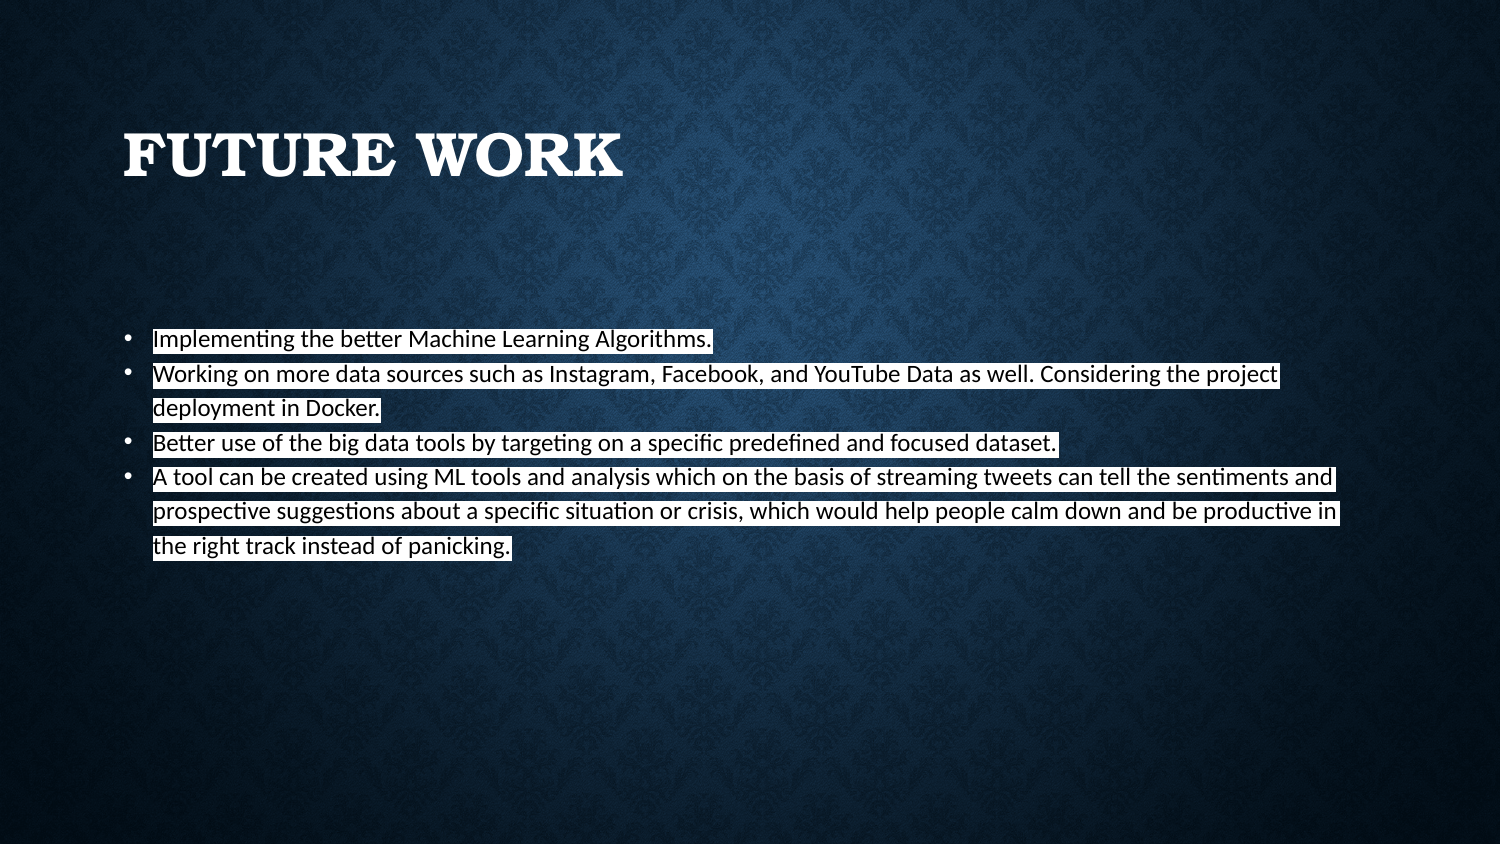

# FUTURE WORK

Implementing the better Machine Learning Algorithms.
Working on more data sources such as Instagram, Facebook, and YouTube Data as well. Considering the project deployment in Docker.
Better use of the big data tools by targeting on a specific predefined and focused dataset.
A tool can be created using ML tools and analysis which on the basis of streaming tweets can tell the sentiments and prospective suggestions about a specific situation or crisis, which would help people calm down and be productive in the right track instead of panicking.